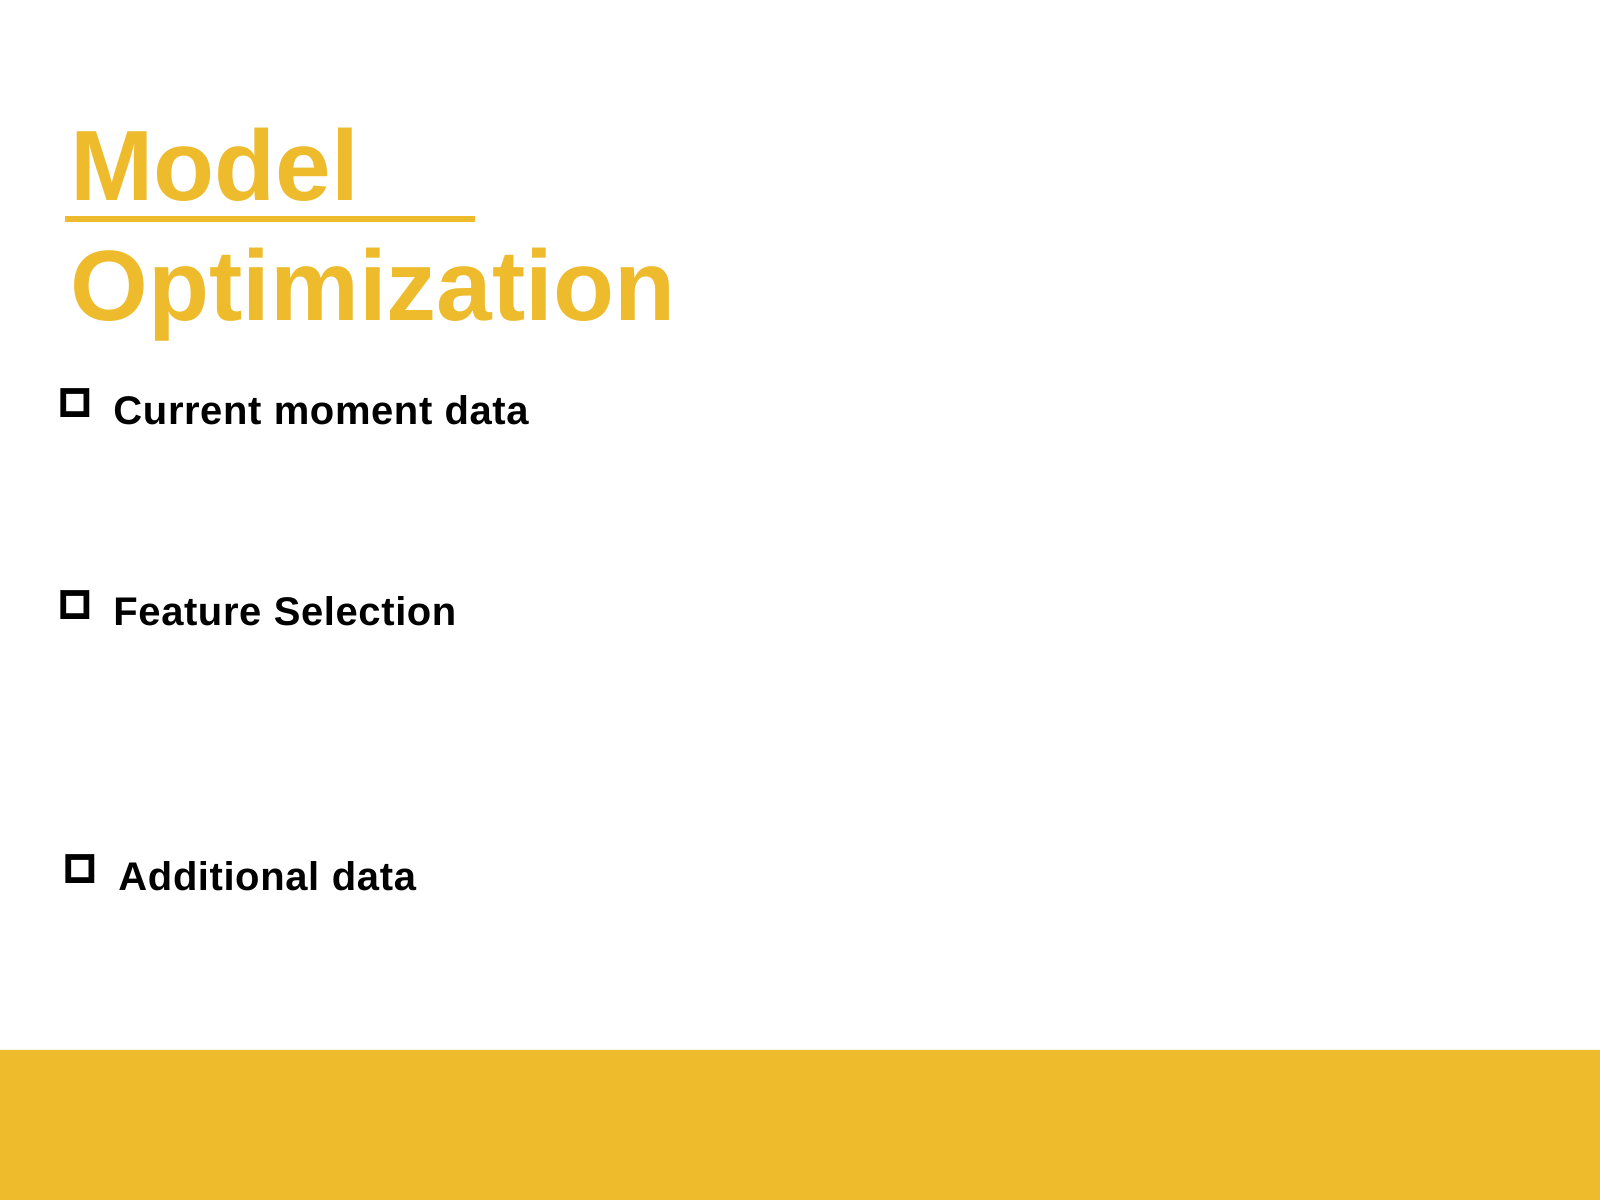

Model Optimization

Current moment data
Feature Selection
Additional data

8